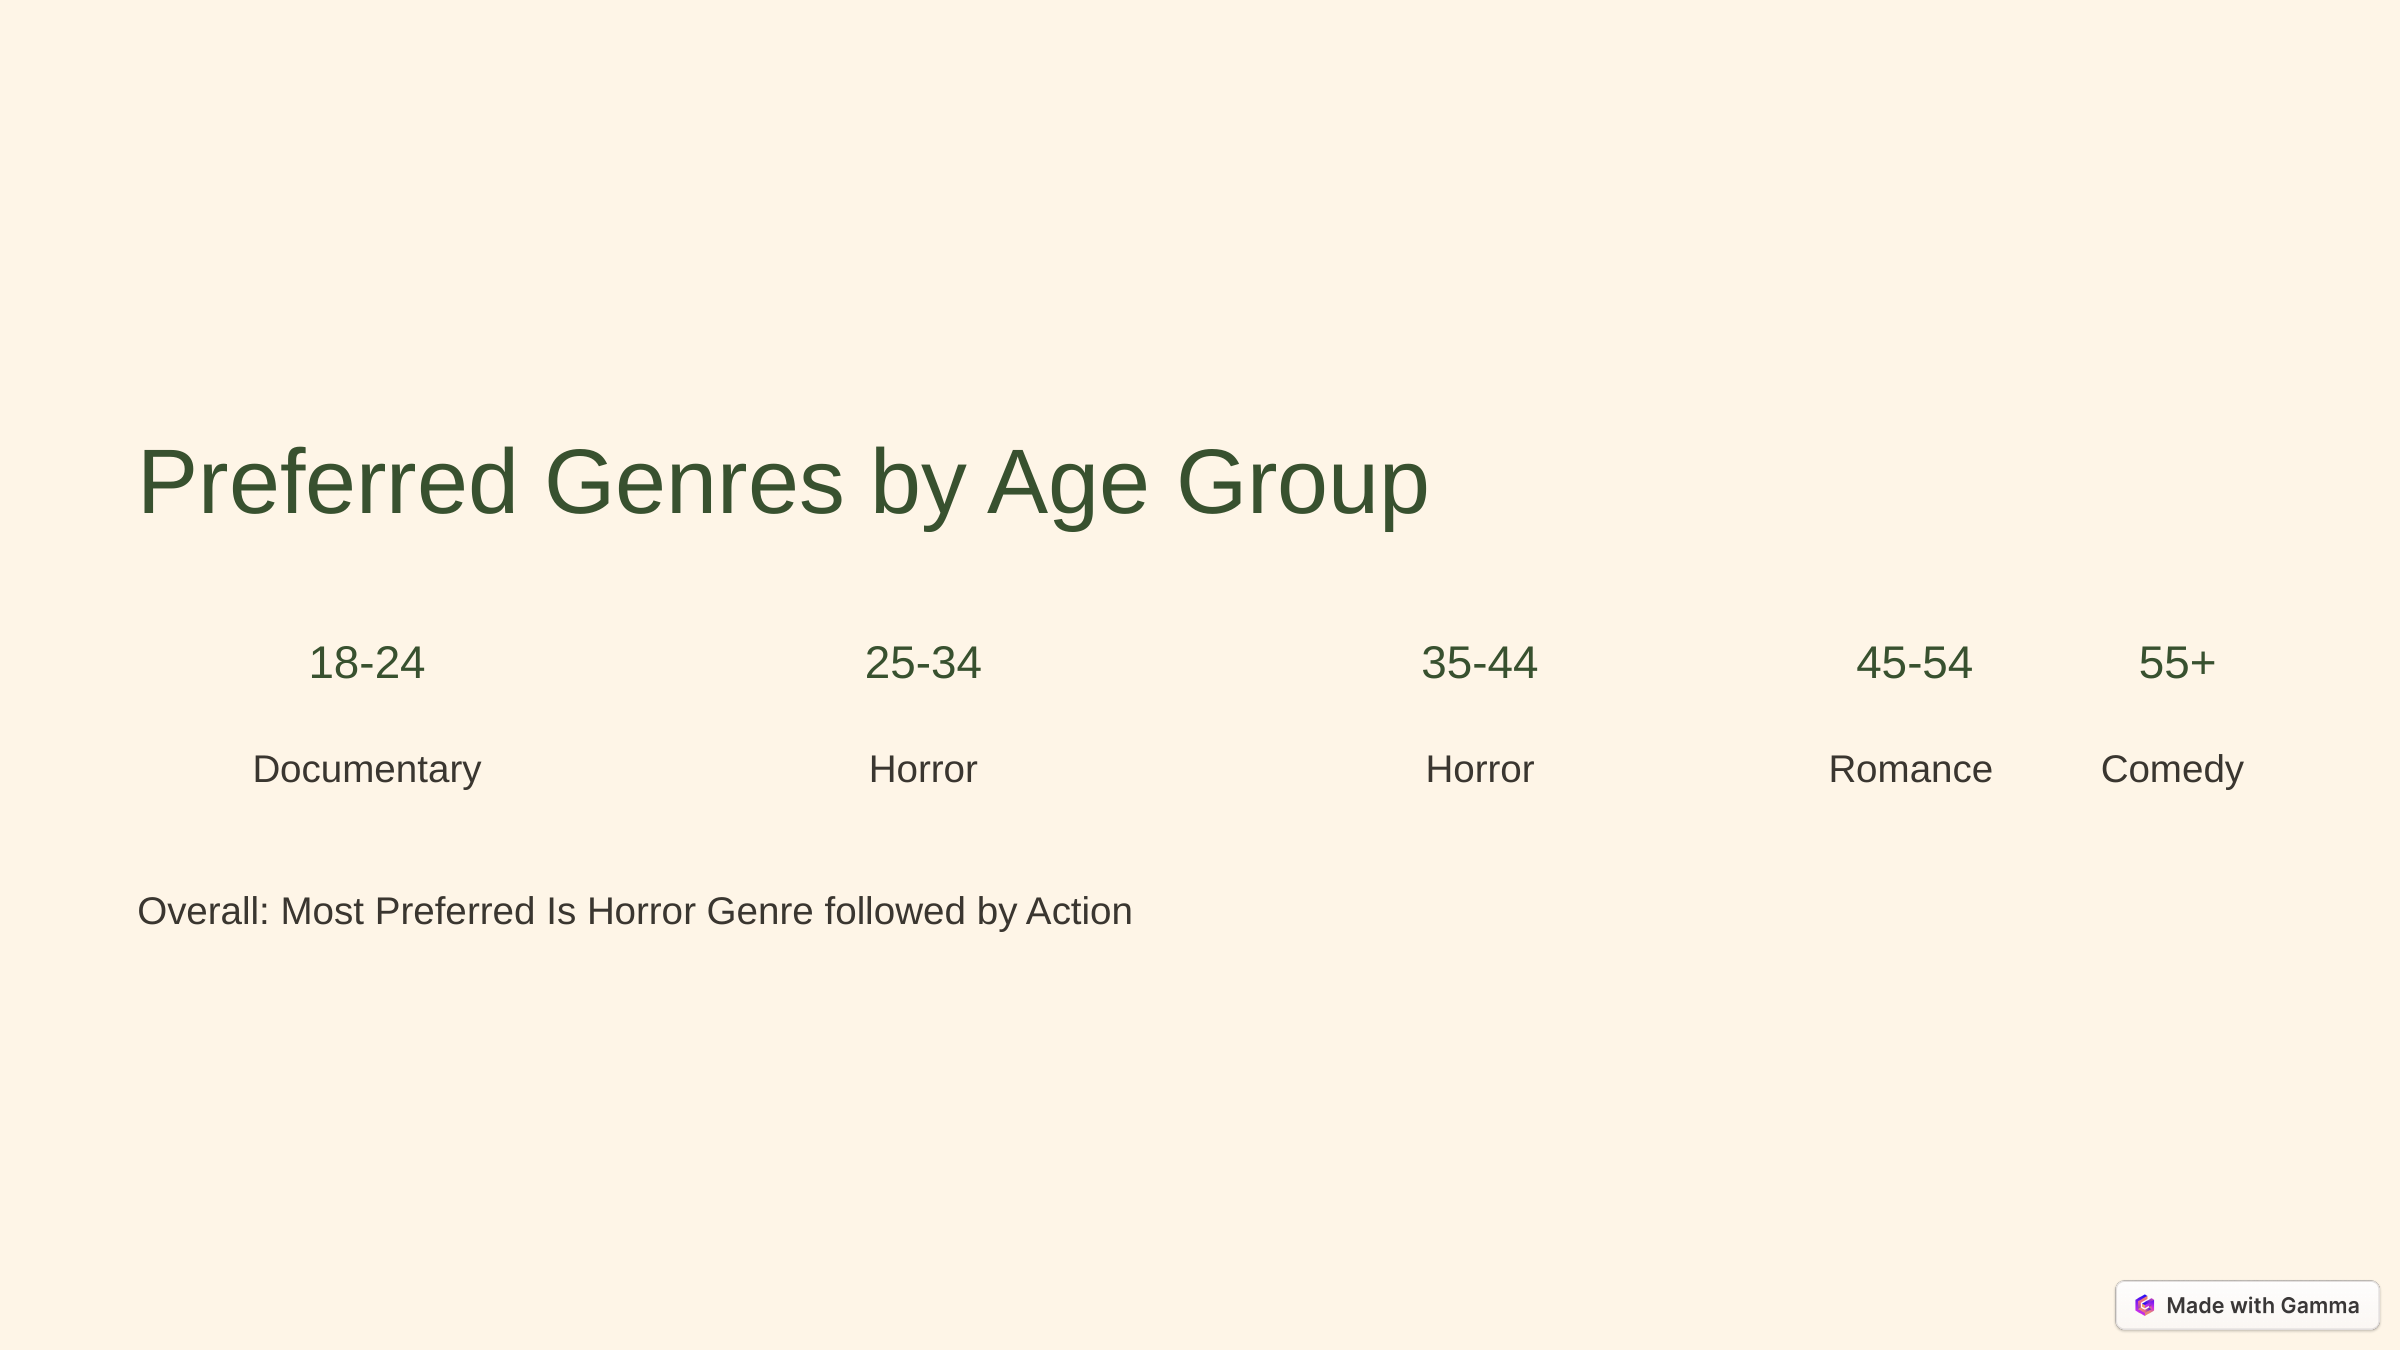

Preferred Genres by Age Group
18-24
25-34
35-44
45-54             55+
Documentary
Horror
Horror
Romance          Comedy
Overall: Most Preferred Is Horror Genre followed by Action